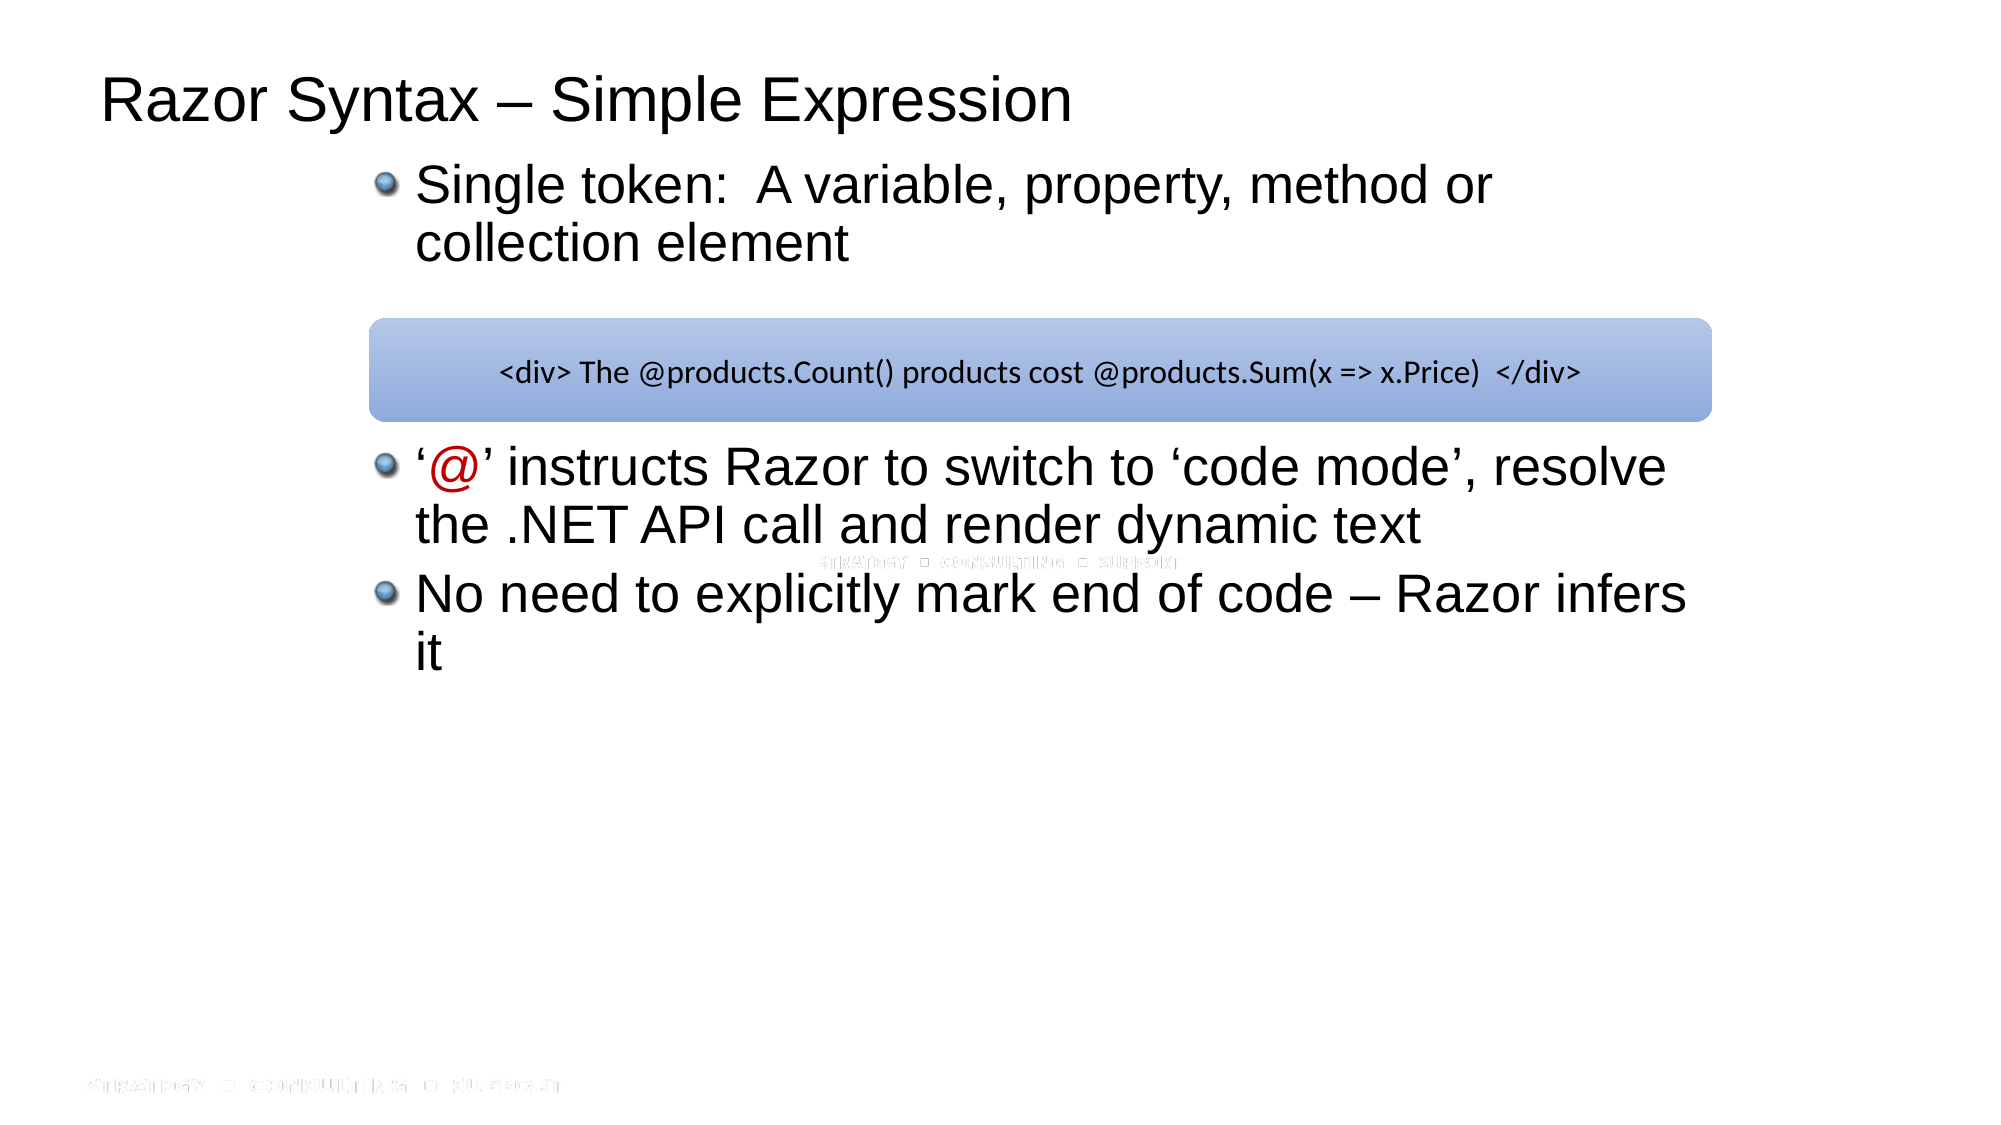

# Razor Syntax – Simple Expression
Single token:  A variable, property, method or collection element

‘@’ instructs Razor to switch to ‘code mode’, resolve the .NET API call and render dynamic text
No need to explicitly mark end of code – Razor infers it

<div> The @products.Count() products cost @products.Sum(x => x.Price)  </div>